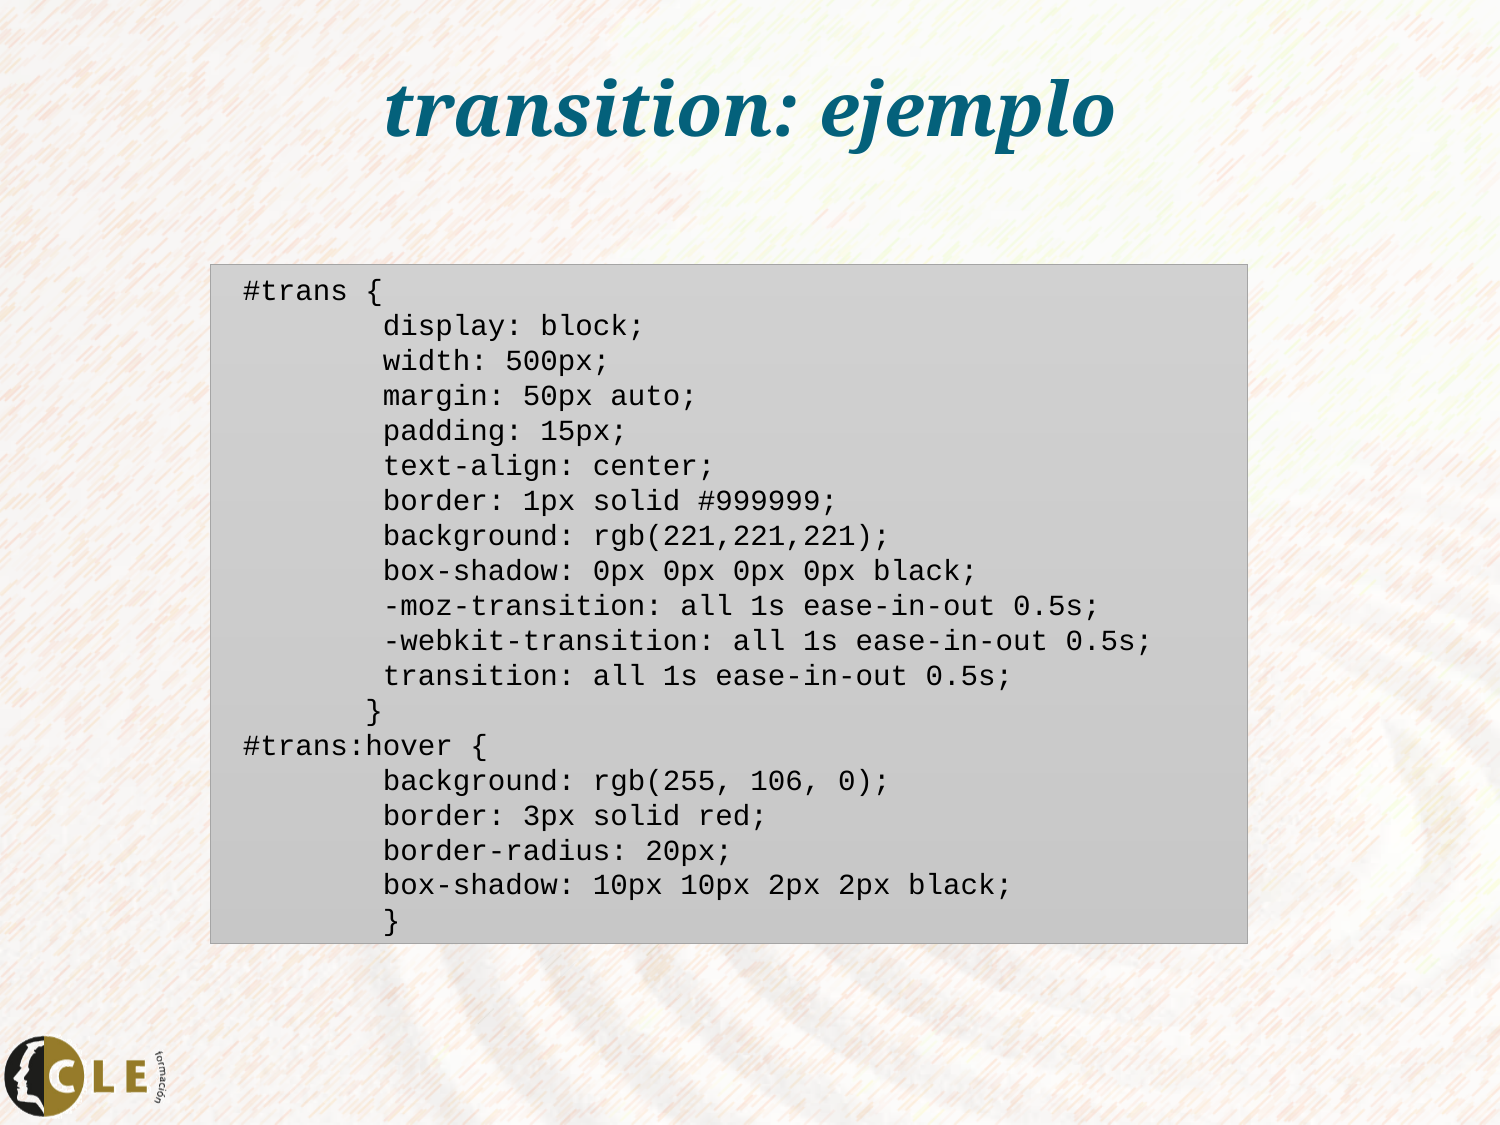

# transition: ejemplo
 #trans {
         display: block;
         width: 500px;
         margin: 50px auto;
         padding: 15px;
         text-align: center;
         border: 1px solid #999999;
         background: rgb(221,221,221);
         box-shadow: 0px 0px 0px 0px black;
         -moz-transition: all 1s ease-in-out 0.5s;
         -webkit-transition: all 1s ease-in-out 0.5s;
         transition: all 1s ease-in-out 0.5s;
        }
 #trans:hover {
         background: rgb(255, 106, 0);
         border: 3px solid red;
         border-radius: 20px;
         box-shadow: 10px 10px 2px 2px black;
         }